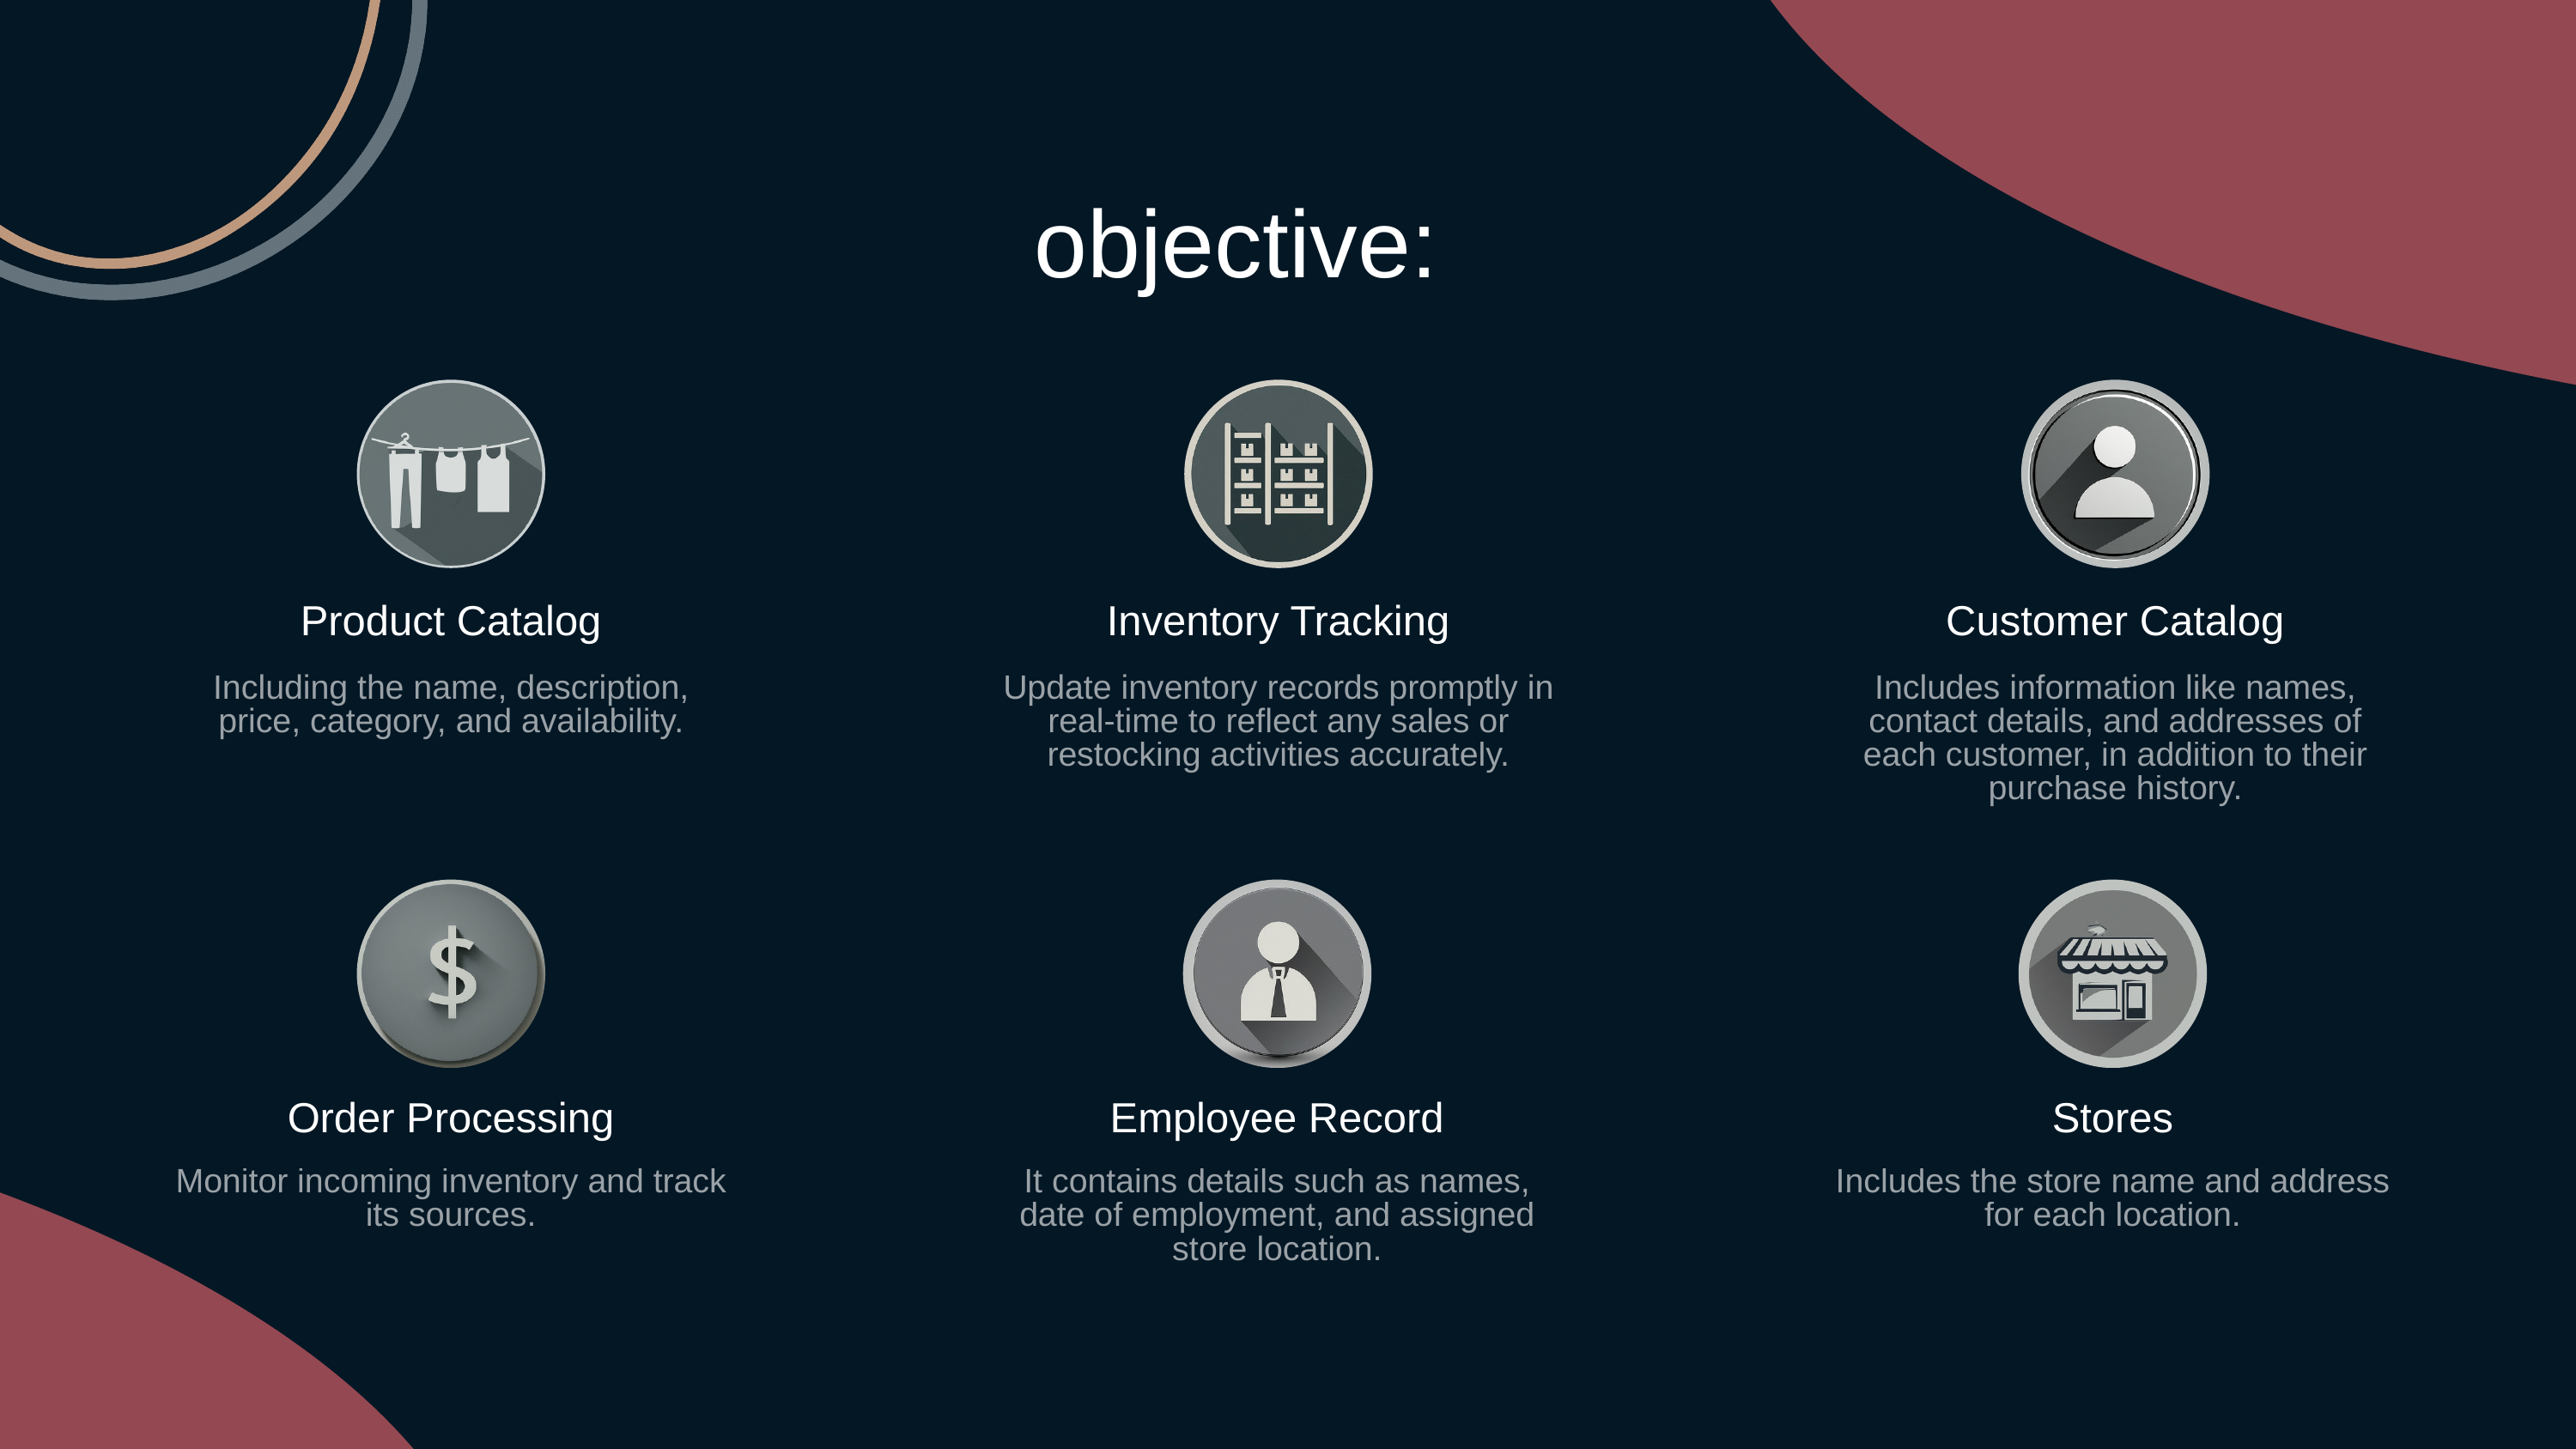

objective:

Product Catalog
Inventory Tracking
Customer Catalog
Including the name, description, price, category, and availability.
Update inventory records promptly in real-time to reflect any sales or restocking activities accurately.
Includes information like names, contact details, and addresses of each customer, in addition to their purchase history.

Order Processing
Employee Record
Stores
Monitor incoming inventory and track its sources.
It contains details such as names, date of employment, and assigned store location.
Includes the store name and address for each location.